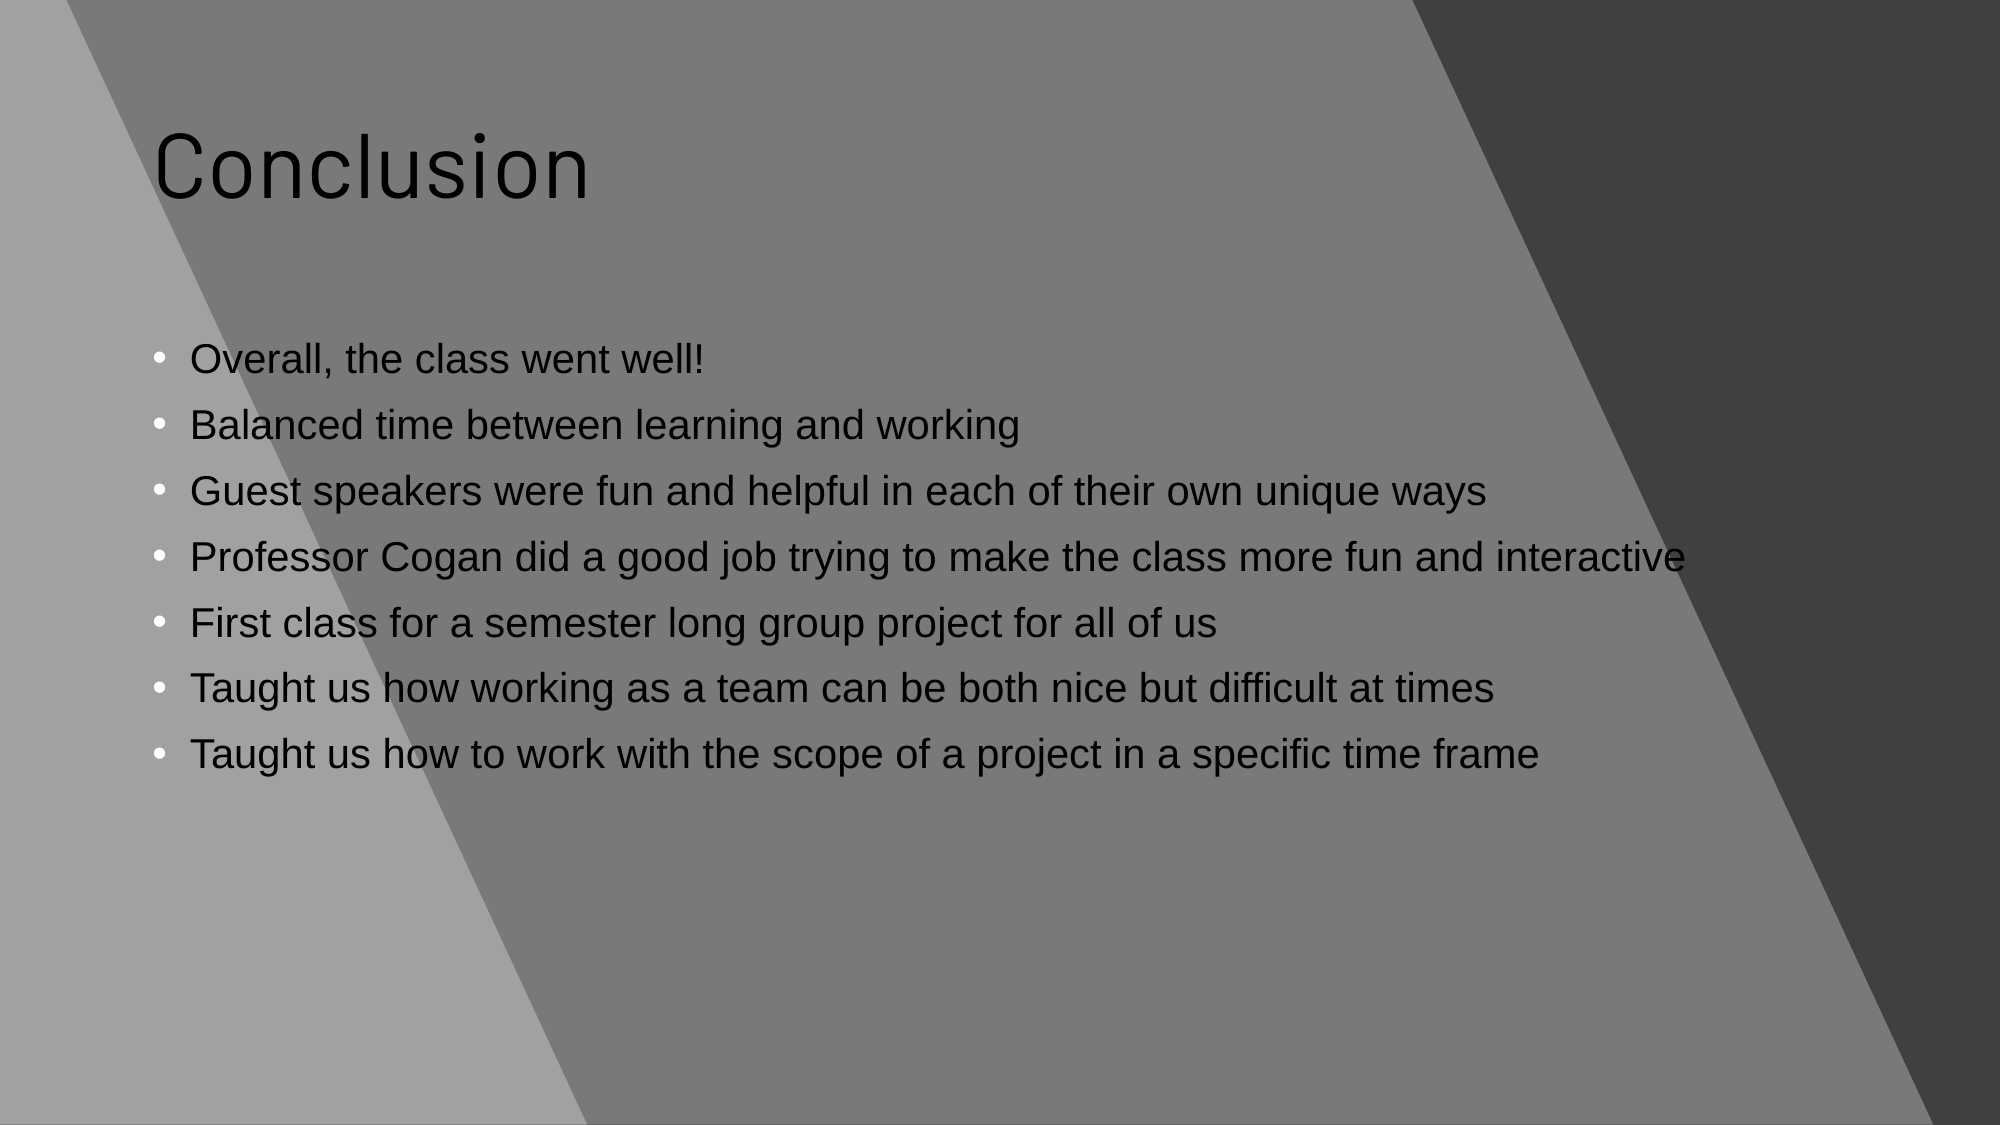

# Conclusion
Overall, the class went well!
Balanced time between learning and working
Guest speakers were fun and helpful in each of their own unique ways
Professor Cogan did a good job trying to make the class more fun and interactive
First class for a semester long group project for all of us
Taught us how working as a team can be both nice but difficult at times
Taught us how to work with the scope of a project in a specific time frame